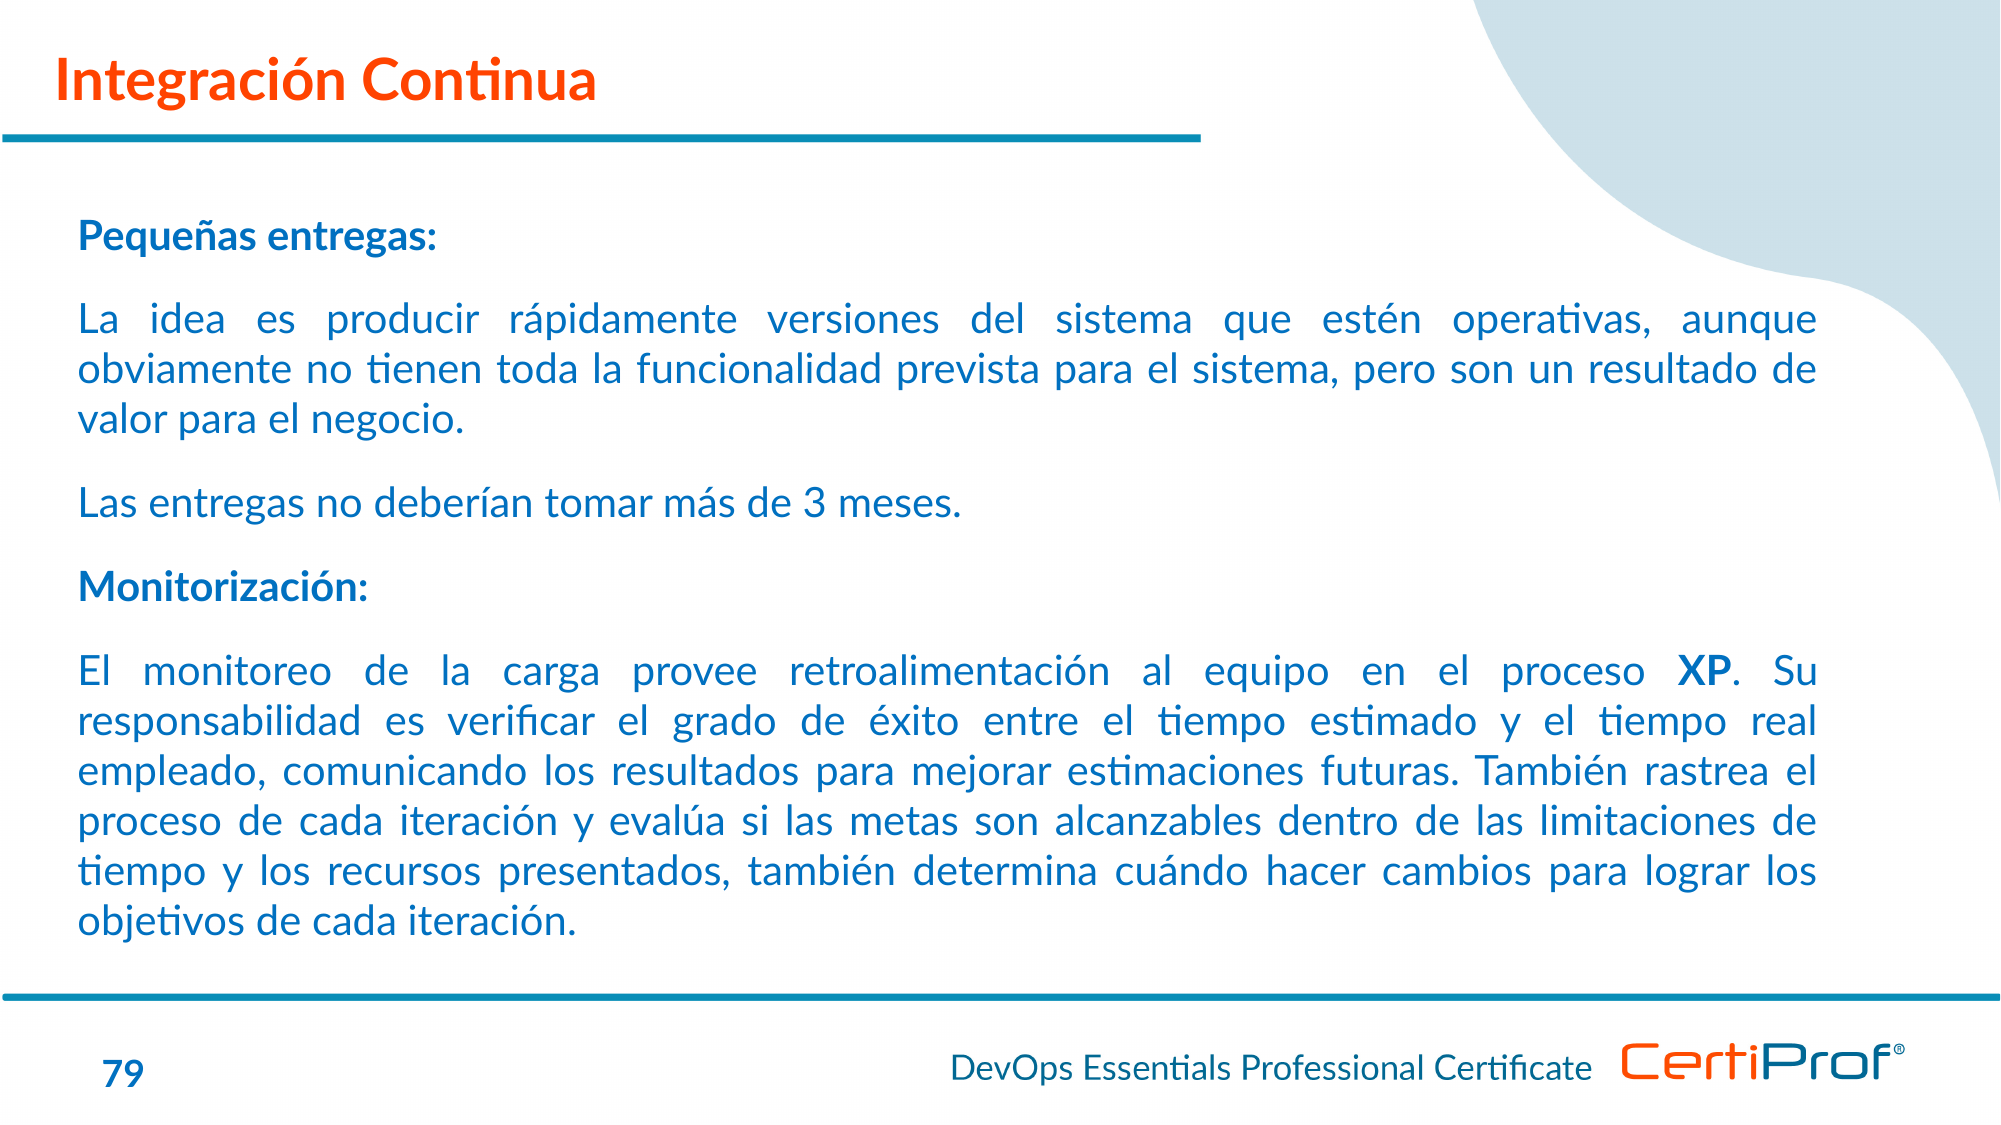

Integración Continua
Pequeñas entregas:

La idea es producir rápidamente versiones del sistema que estén operativas, aunque obviamente no tienen toda la funcionalidad prevista para el sistema, pero son un resultado de valor para el negocio.

Las entregas no deberían tomar más de 3 meses.

Monitorización:

El monitoreo de la carga provee retroalimentación al equipo en el proceso XP. Su responsabilidad es verificar el grado de éxito entre el tiempo estimado y el tiempo real empleado, comunicando los resultados para mejorar estimaciones futuras. También rastrea el proceso de cada iteración y evalúa si las metas son alcanzables dentro de las limitaciones de tiempo y los recursos presentados, también determina cuándo hacer cambios para lograr los objetivos de cada iteración.